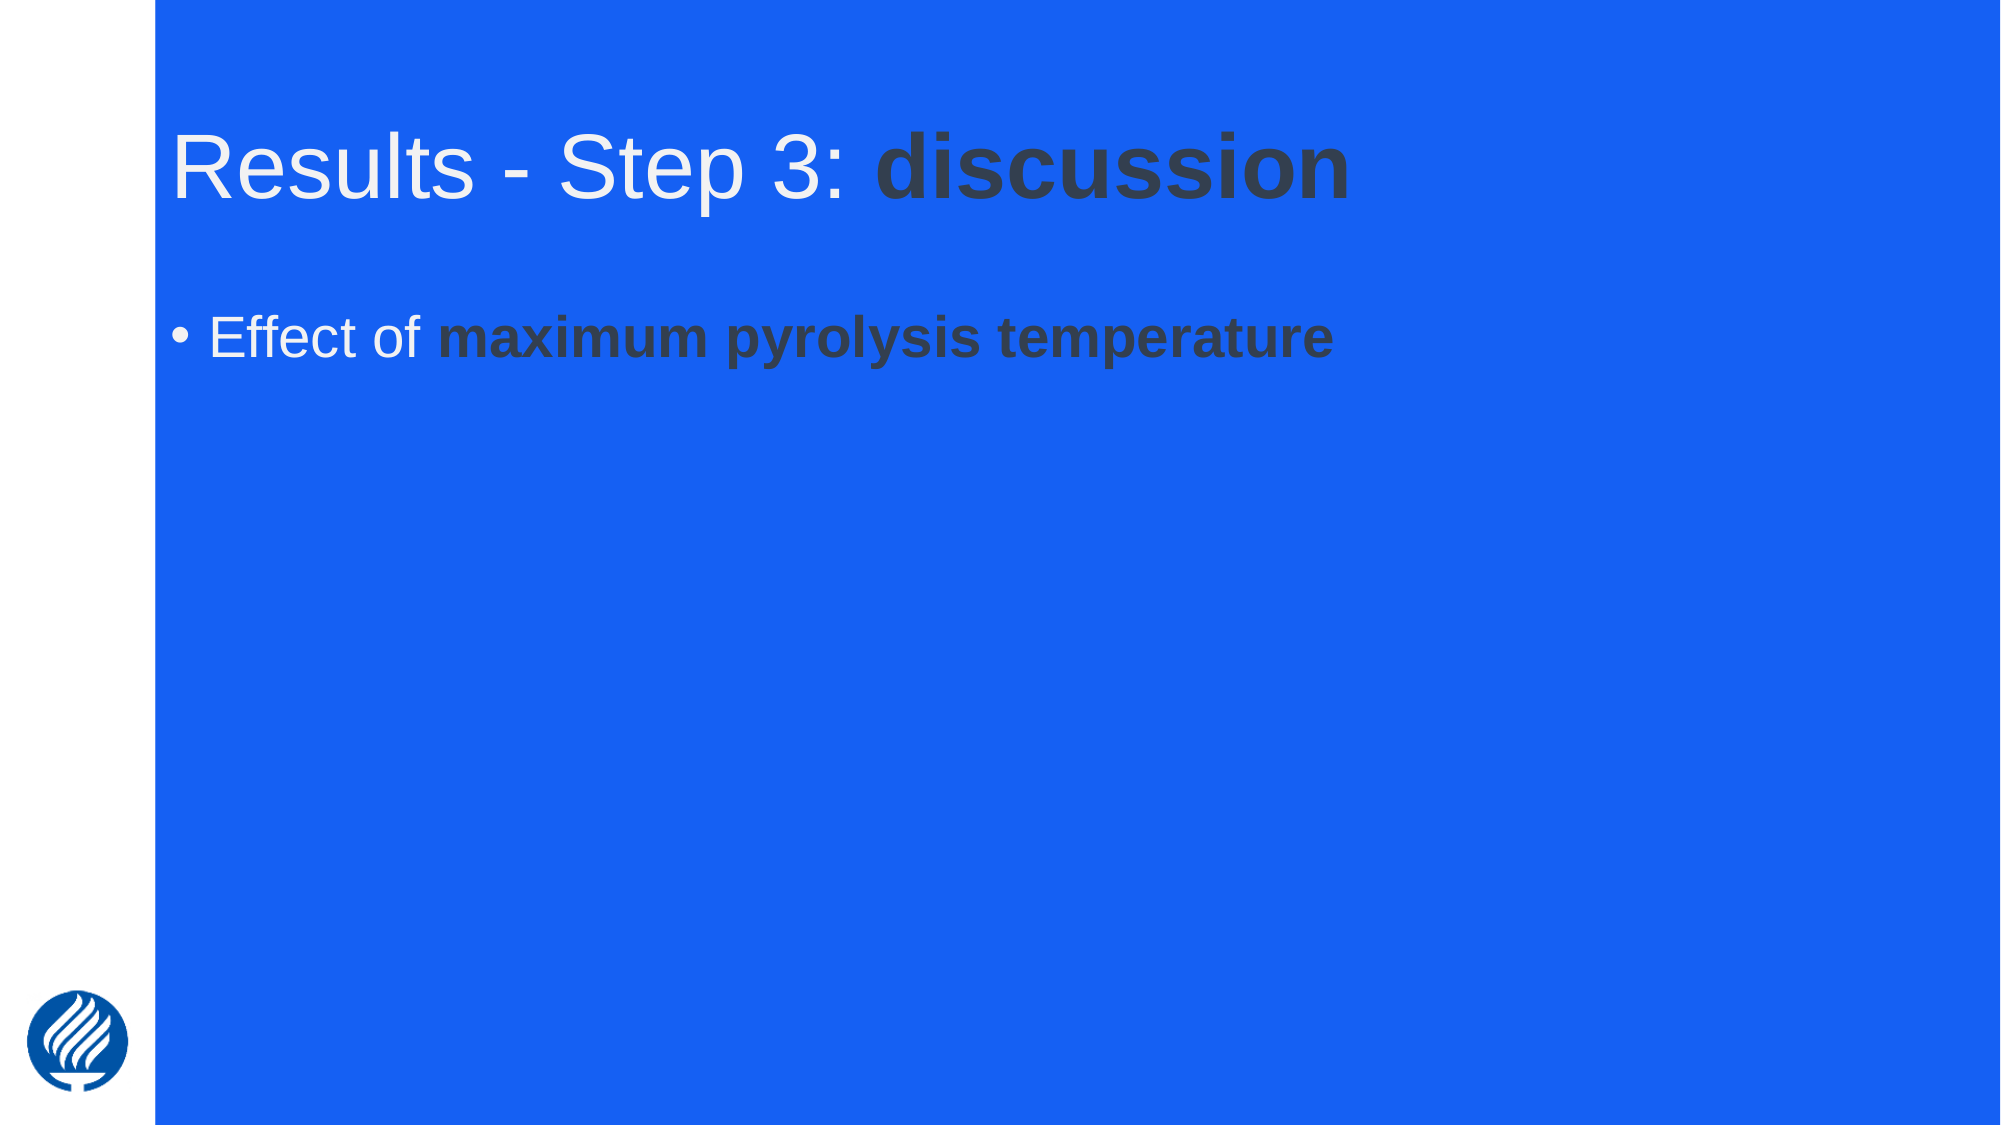

# Results - Step 3: discussion
Effect of maximum pyrolysis temperature